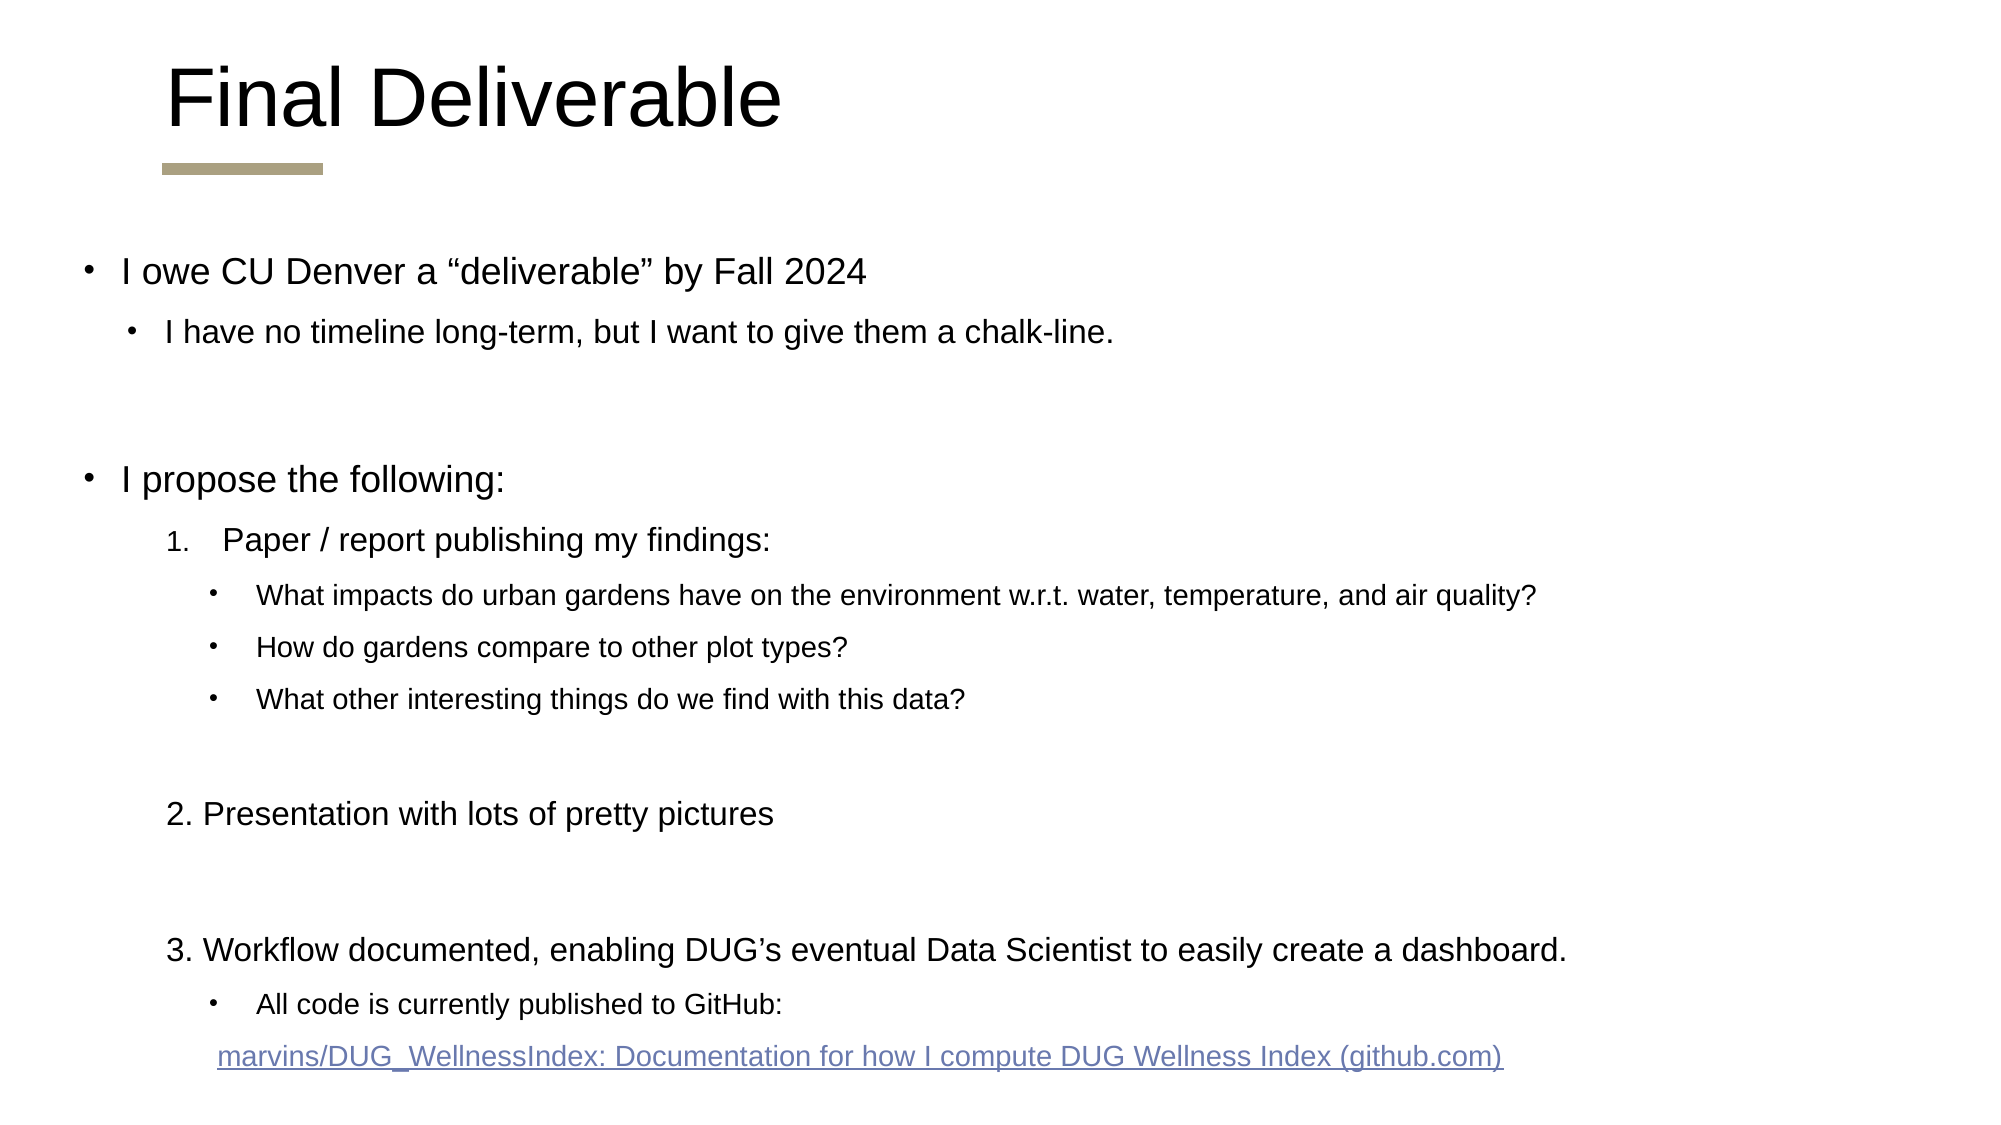

# Final Deliverable
I owe CU Denver a “deliverable” by Fall 2024
I have no timeline long-term, but I want to give them a chalk-line.

I propose the following:
Paper / report publishing my findings:
What impacts do urban gardens have on the environment w.r.t. water, temperature, and air quality?
How do gardens compare to other plot types?
What other interesting things do we find with this data?

2. Presentation with lots of pretty pictures

3. Workflow documented, enabling DUG’s eventual Data Scientist to easily create a dashboard.
All code is currently published to GitHub:
 marvins/DUG_WellnessIndex: Documentation for how I compute DUG Wellness Index (github.com)